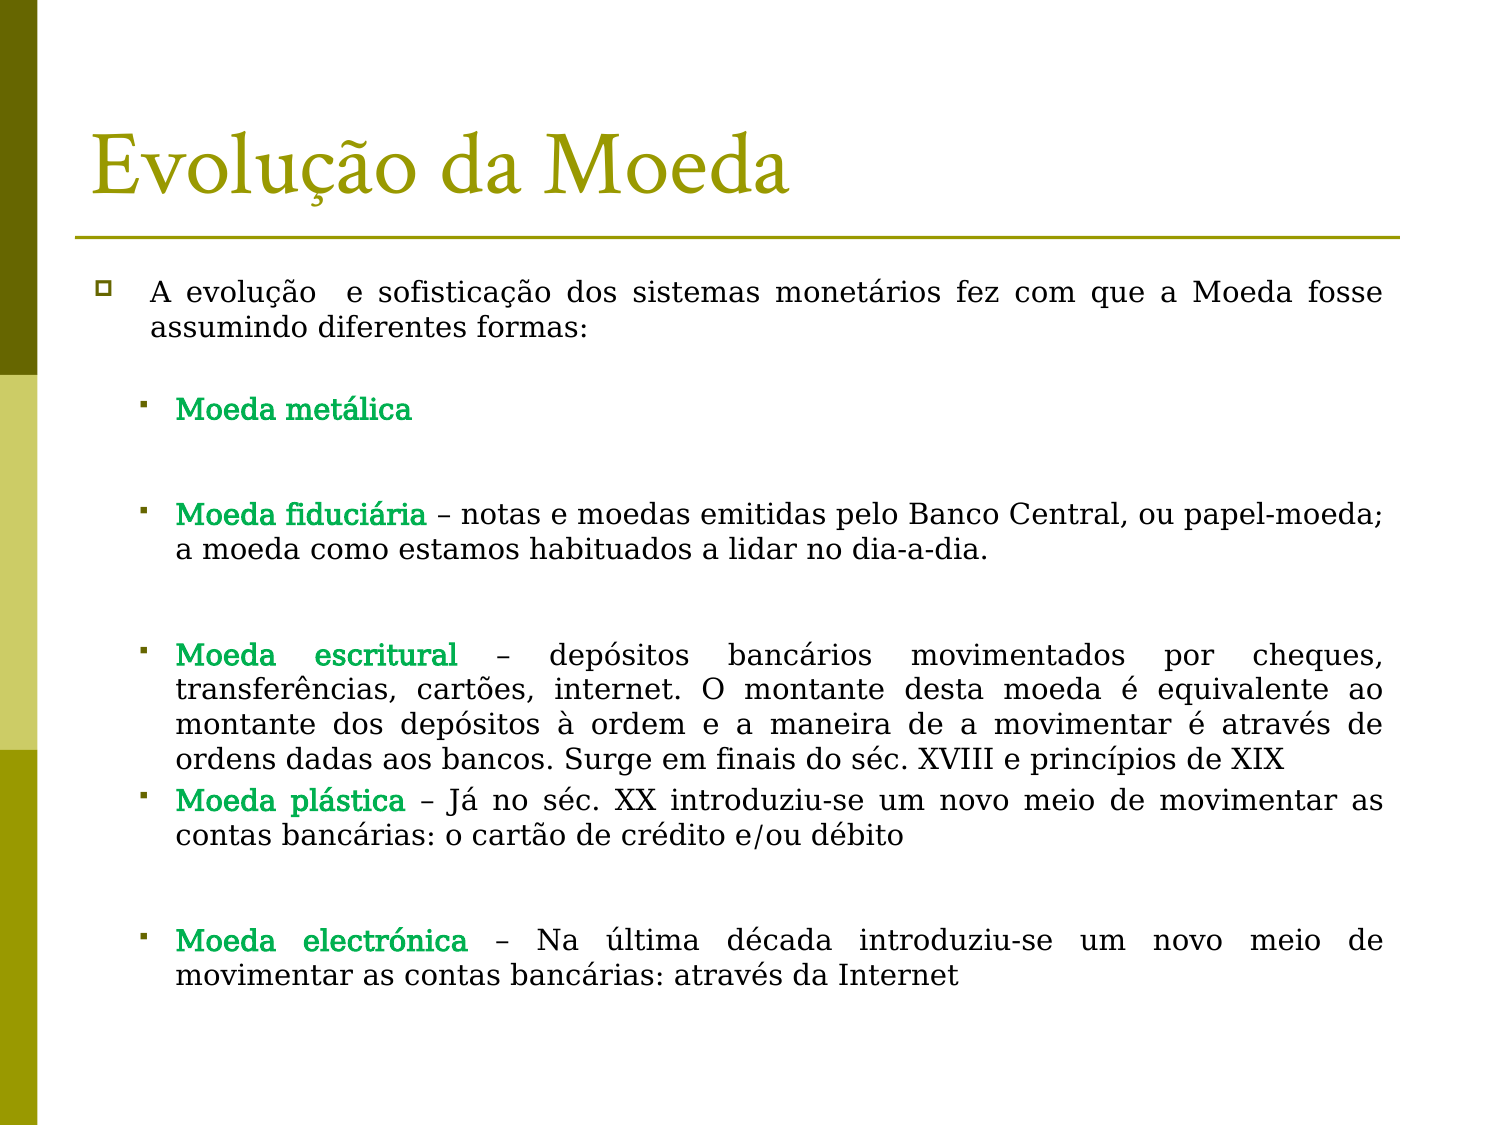

Evolução da Moeda
A evolução  e sofisticação dos sistemas monetários fez com que a Moeda fosse assumindo diferentes formas:

Moeda metálica

Moeda fiduciária – notas e moedas emitidas pelo Banco Central, ou papel-moeda; a moeda como estamos habituados a lidar no dia-a-dia.

Moeda escritural – depósitos bancários movimentados por cheques, transferências, cartões, internet. O montante desta moeda é equivalente ao montante dos depósitos à ordem e a maneira de a movimentar é através de ordens dadas aos bancos. Surge em finais do séc. XVIII e princípios de XIX
Moeda plástica – Já no séc. XX introduziu-se um novo meio de movimentar as contas bancárias: o cartão de crédito e/ou débito

Moeda electrónica – Na última década introduziu-se um novo meio de movimentar as contas bancárias: através da Internet

Em todas estas formas, a Moeda continua a cumprir as mesmas 3 principais funções.